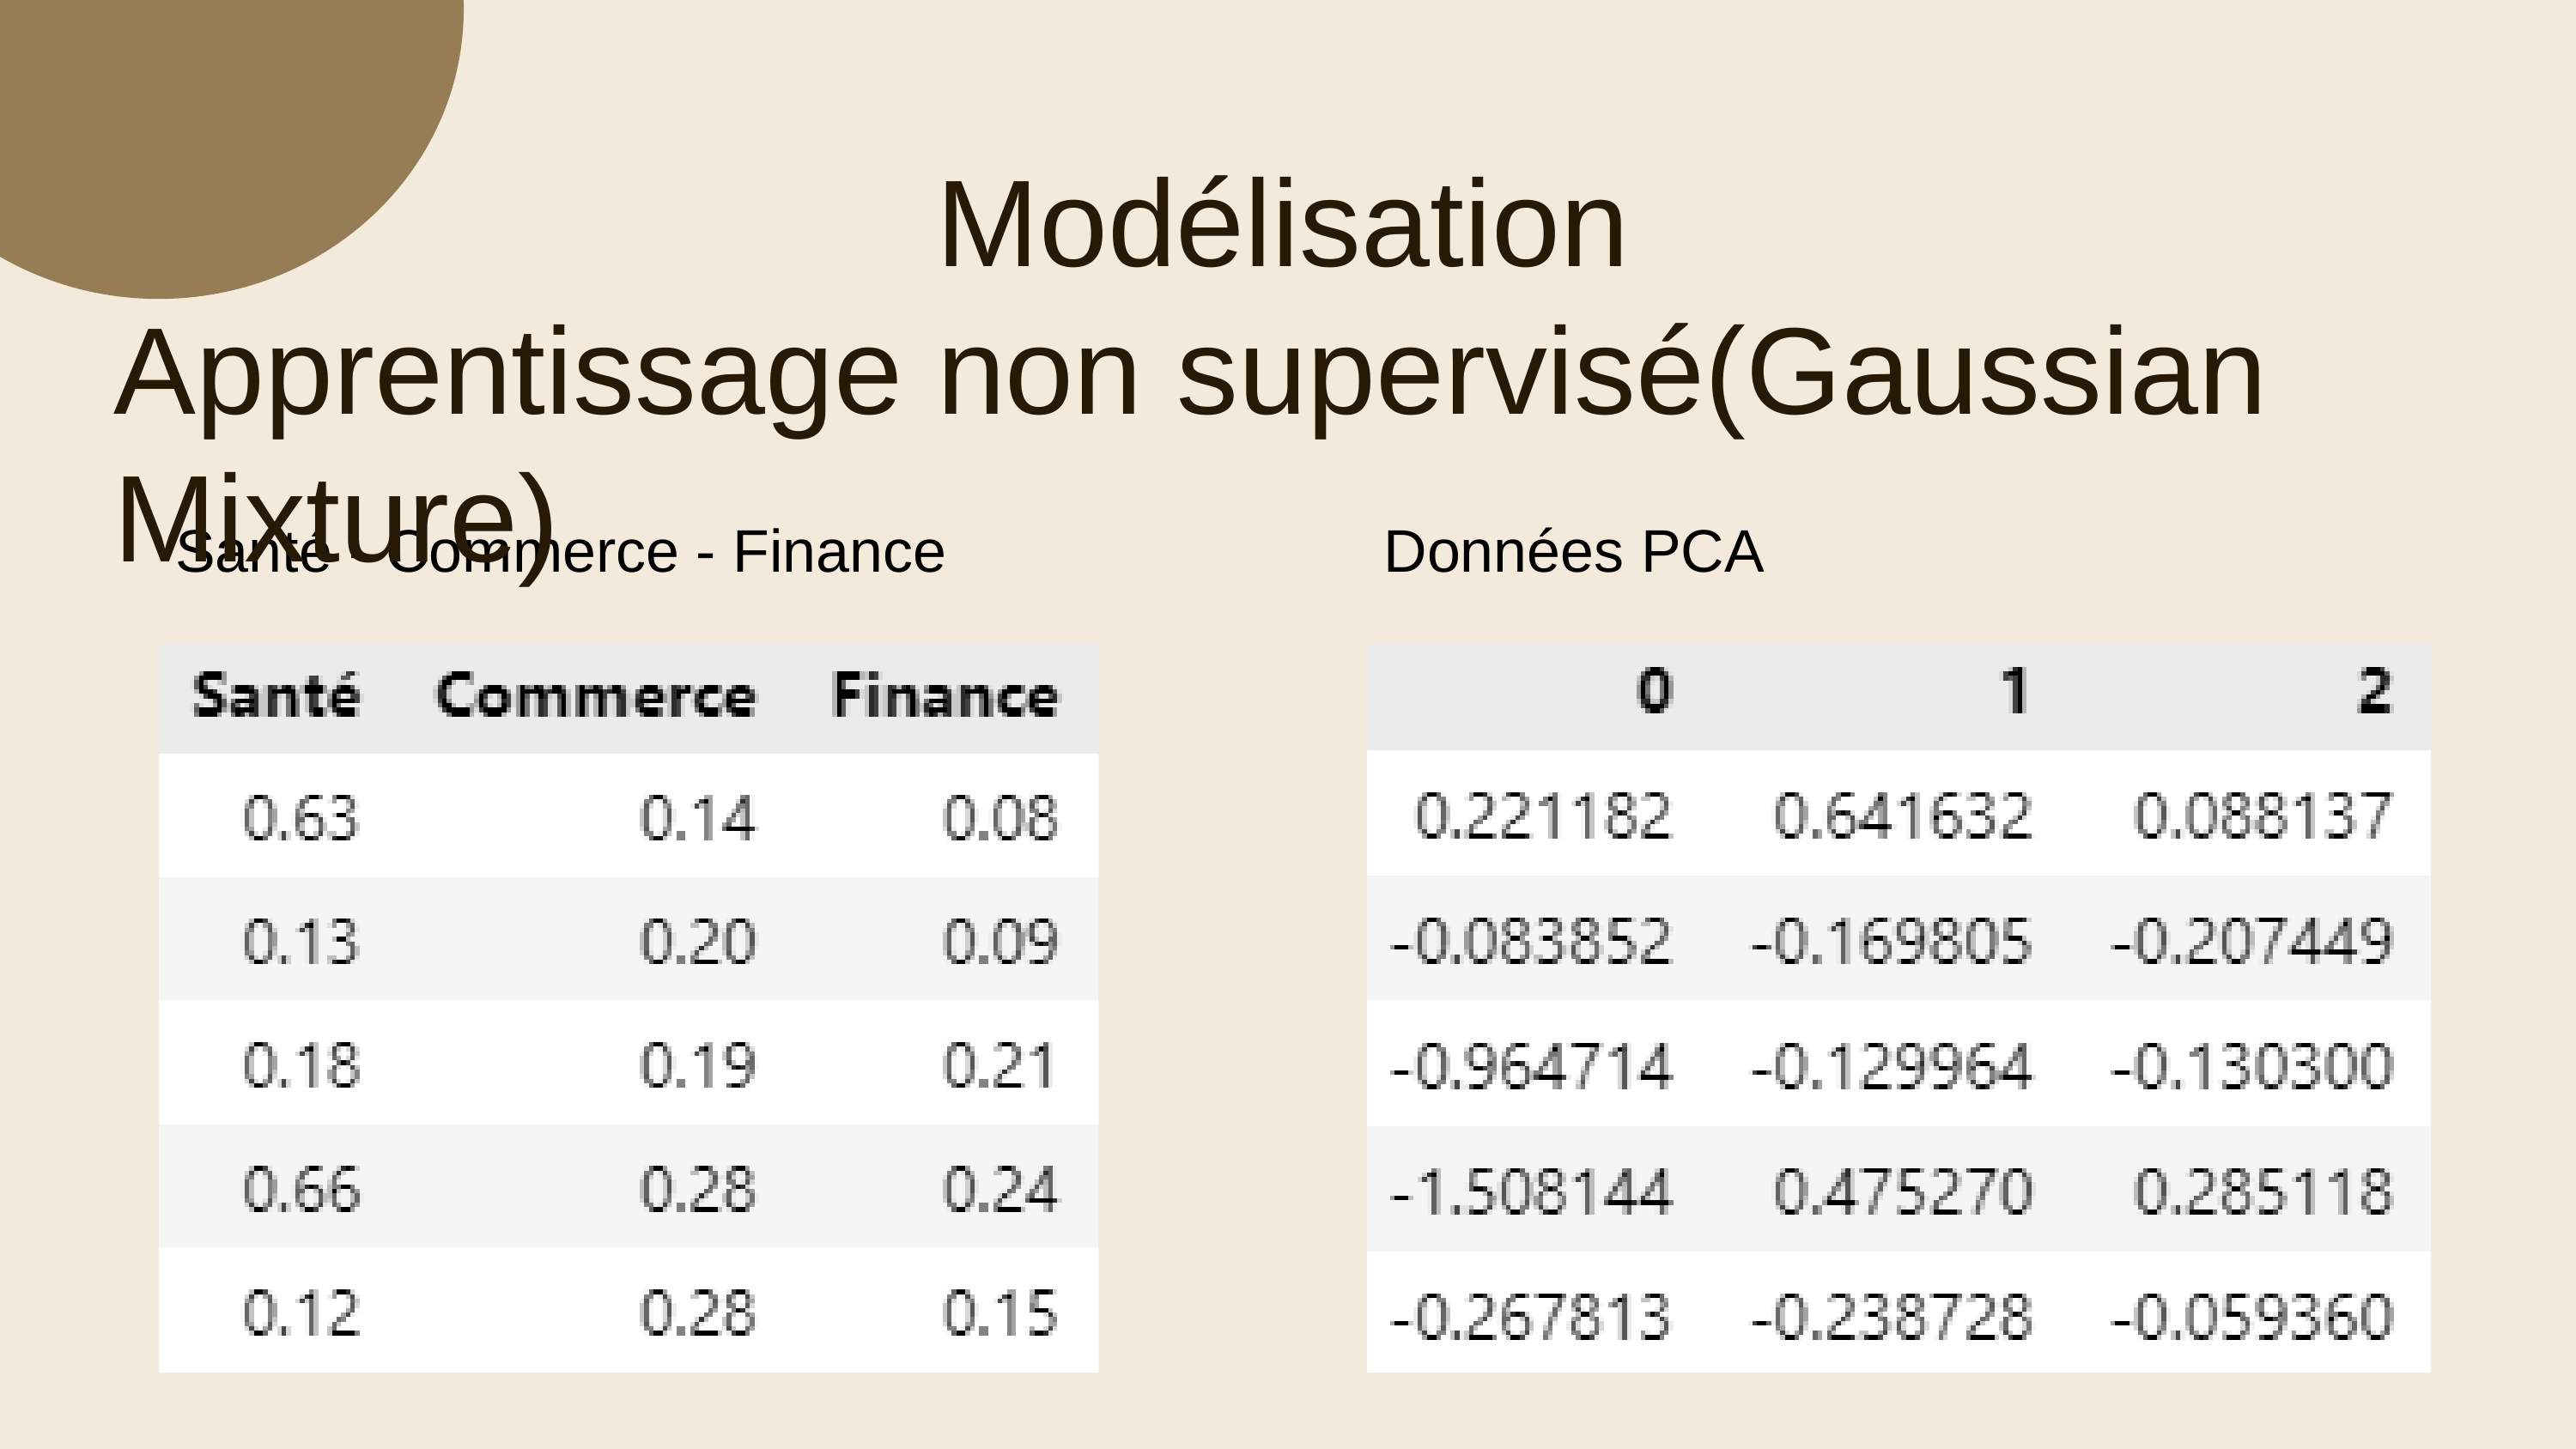

Modélisation
Apprentissage non supervisé(Gaussian Mixture)
 Santé - Commerce - Finance
 Données PCA